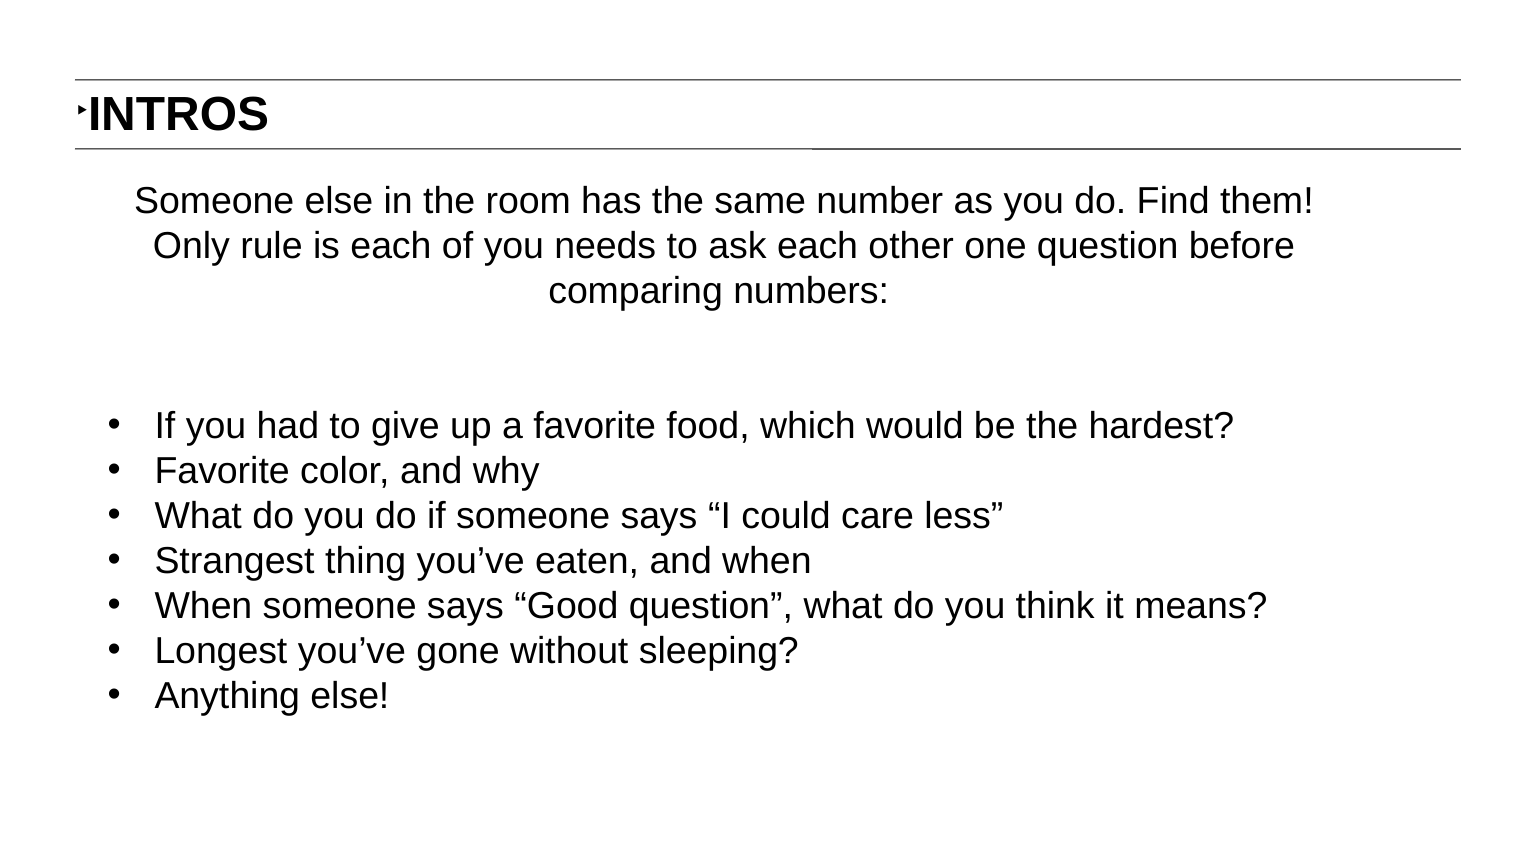

INTROS
Someone else in the room has the same number as you do. Find them! Only rule is each of you needs to ask each other one question before comparing numbers:
If you had to give up a favorite food, which would be the hardest?
Favorite color, and why
What do you do if someone says “I could care less”
Strangest thing you’ve eaten, and when
When someone says “Good question”, what do you think it means?
Longest you’ve gone without sleeping?
Anything else!